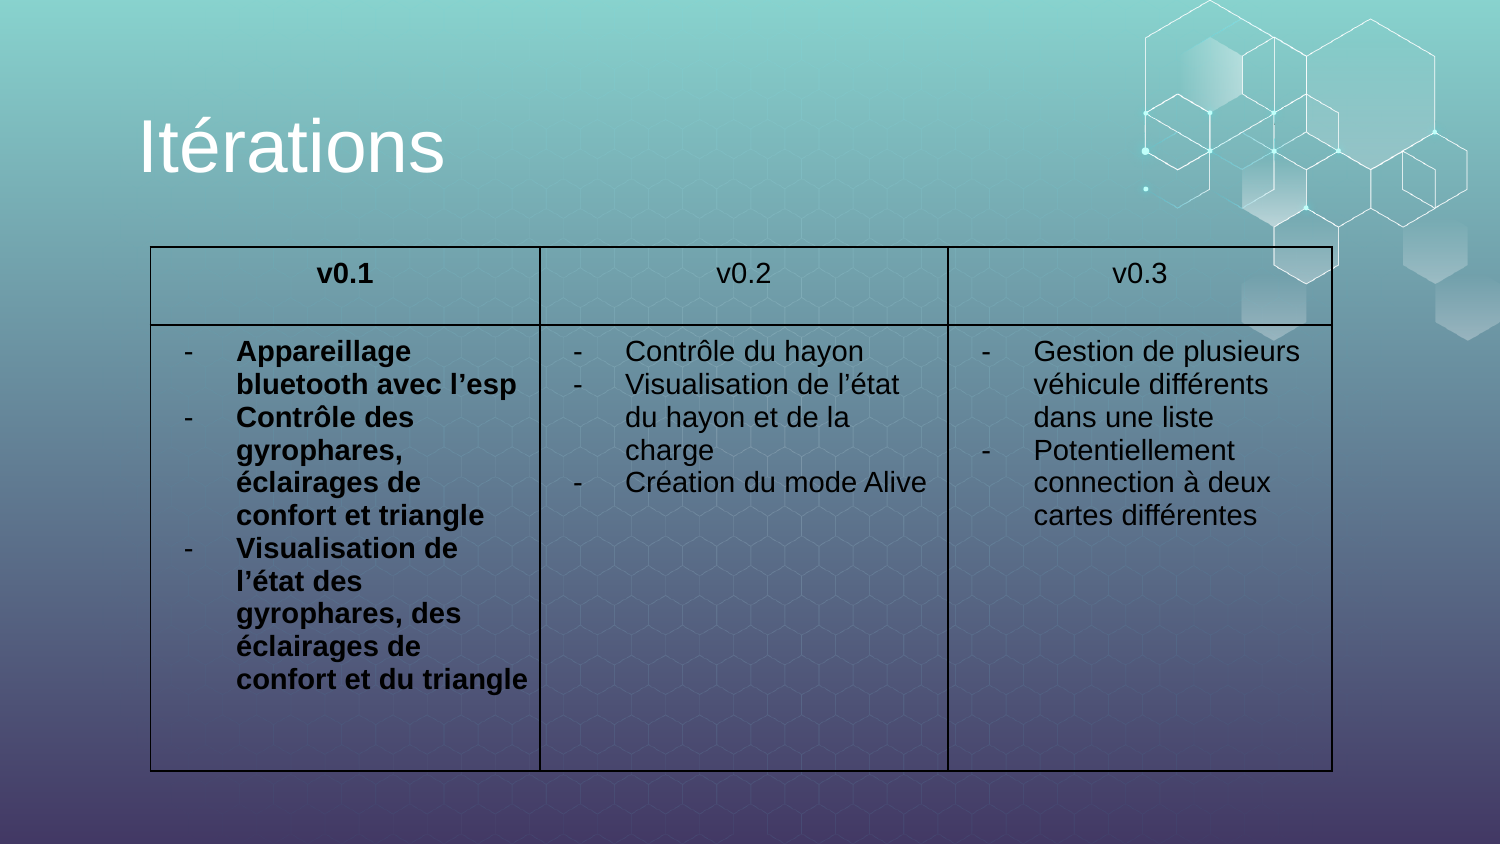

# Itérations
| v0.1 | v0.2 | v0.3 |
| --- | --- | --- |
| Appareillage bluetooth avec l’esp Contrôle des gyrophares, éclairages de confort et triangle Visualisation de l’état des gyrophares, des éclairages de confort et du triangle | Contrôle du hayon Visualisation de l’état du hayon et de la charge Création du mode Alive | Gestion de plusieurs véhicule différents dans une liste Potentiellement connection à deux cartes différentes |